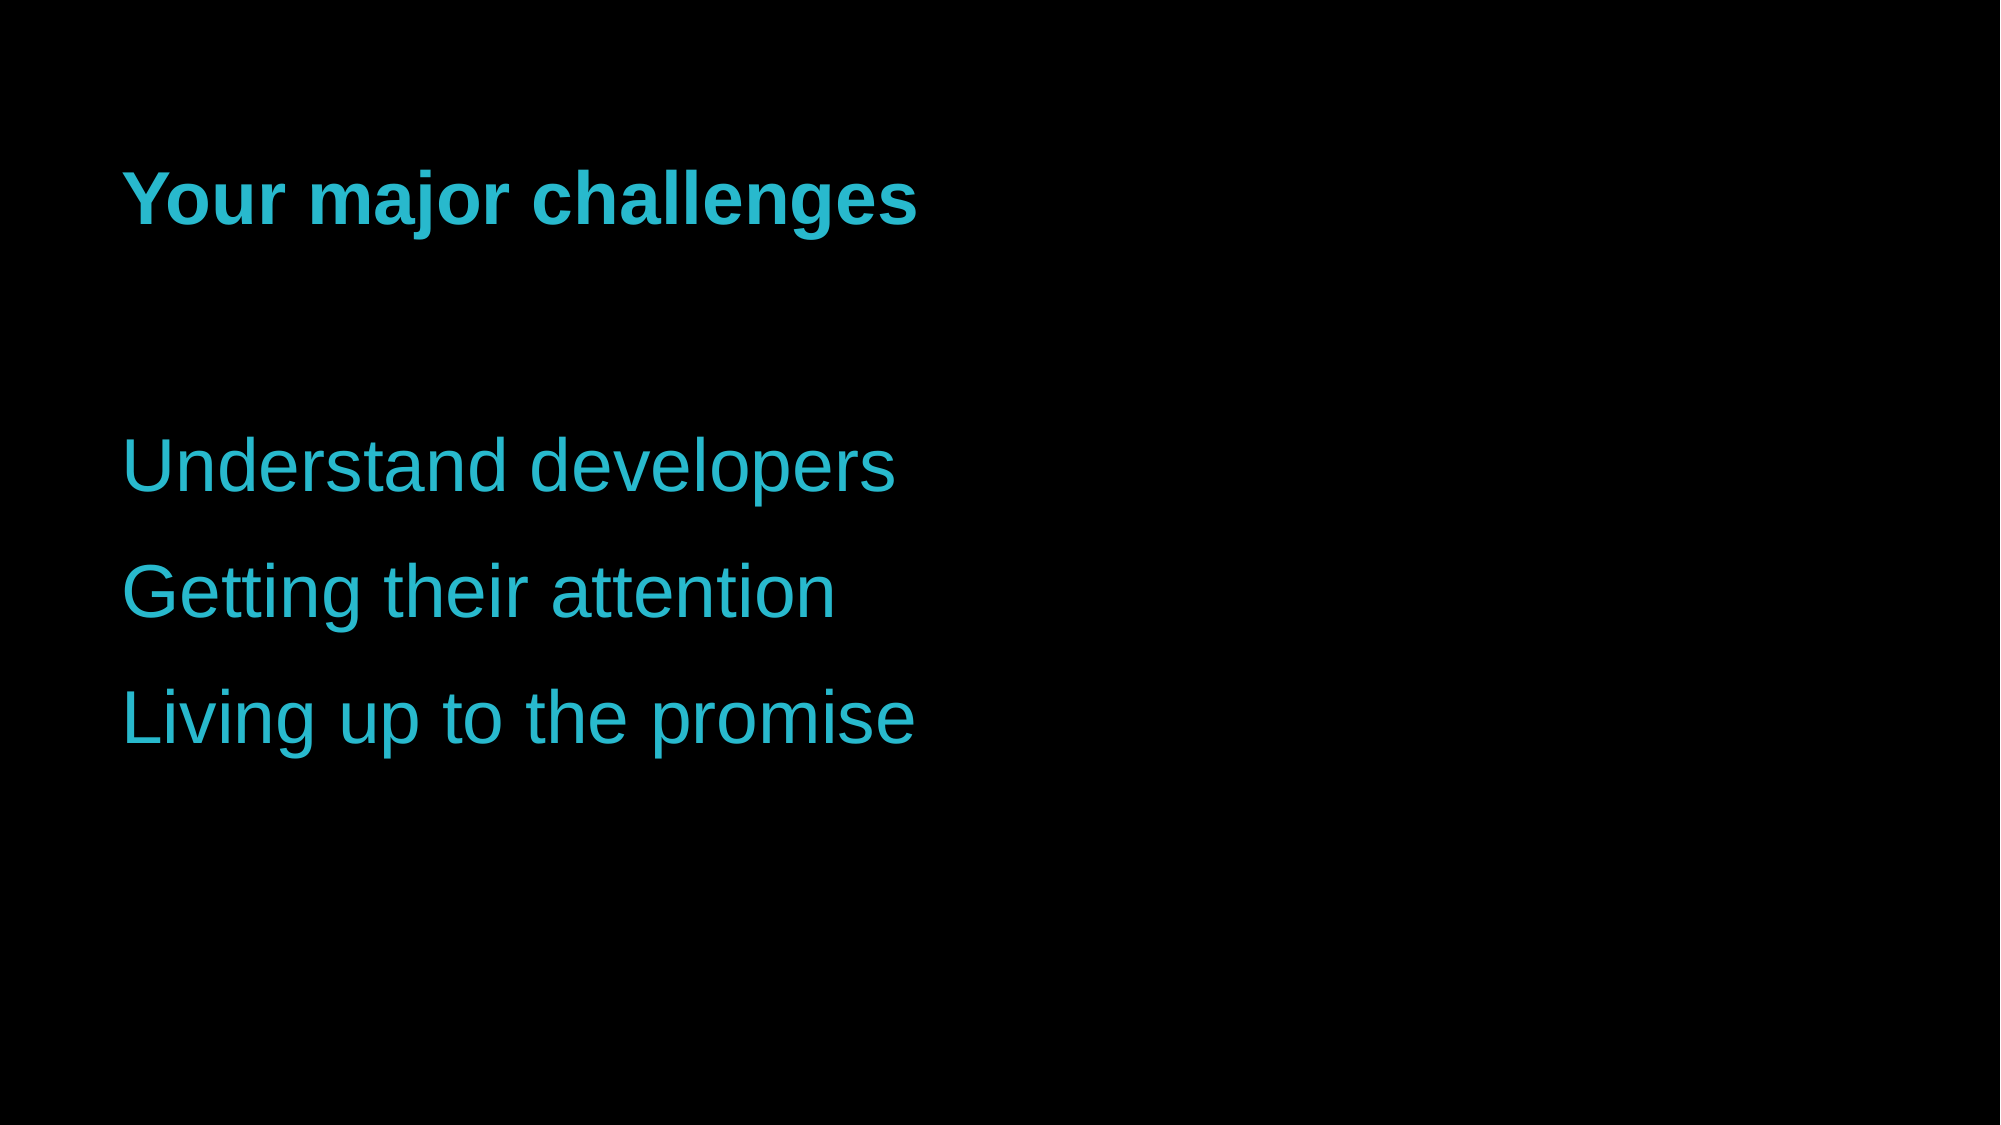

Your major challenges
Understand developers
Getting their attention
Living up to the promise